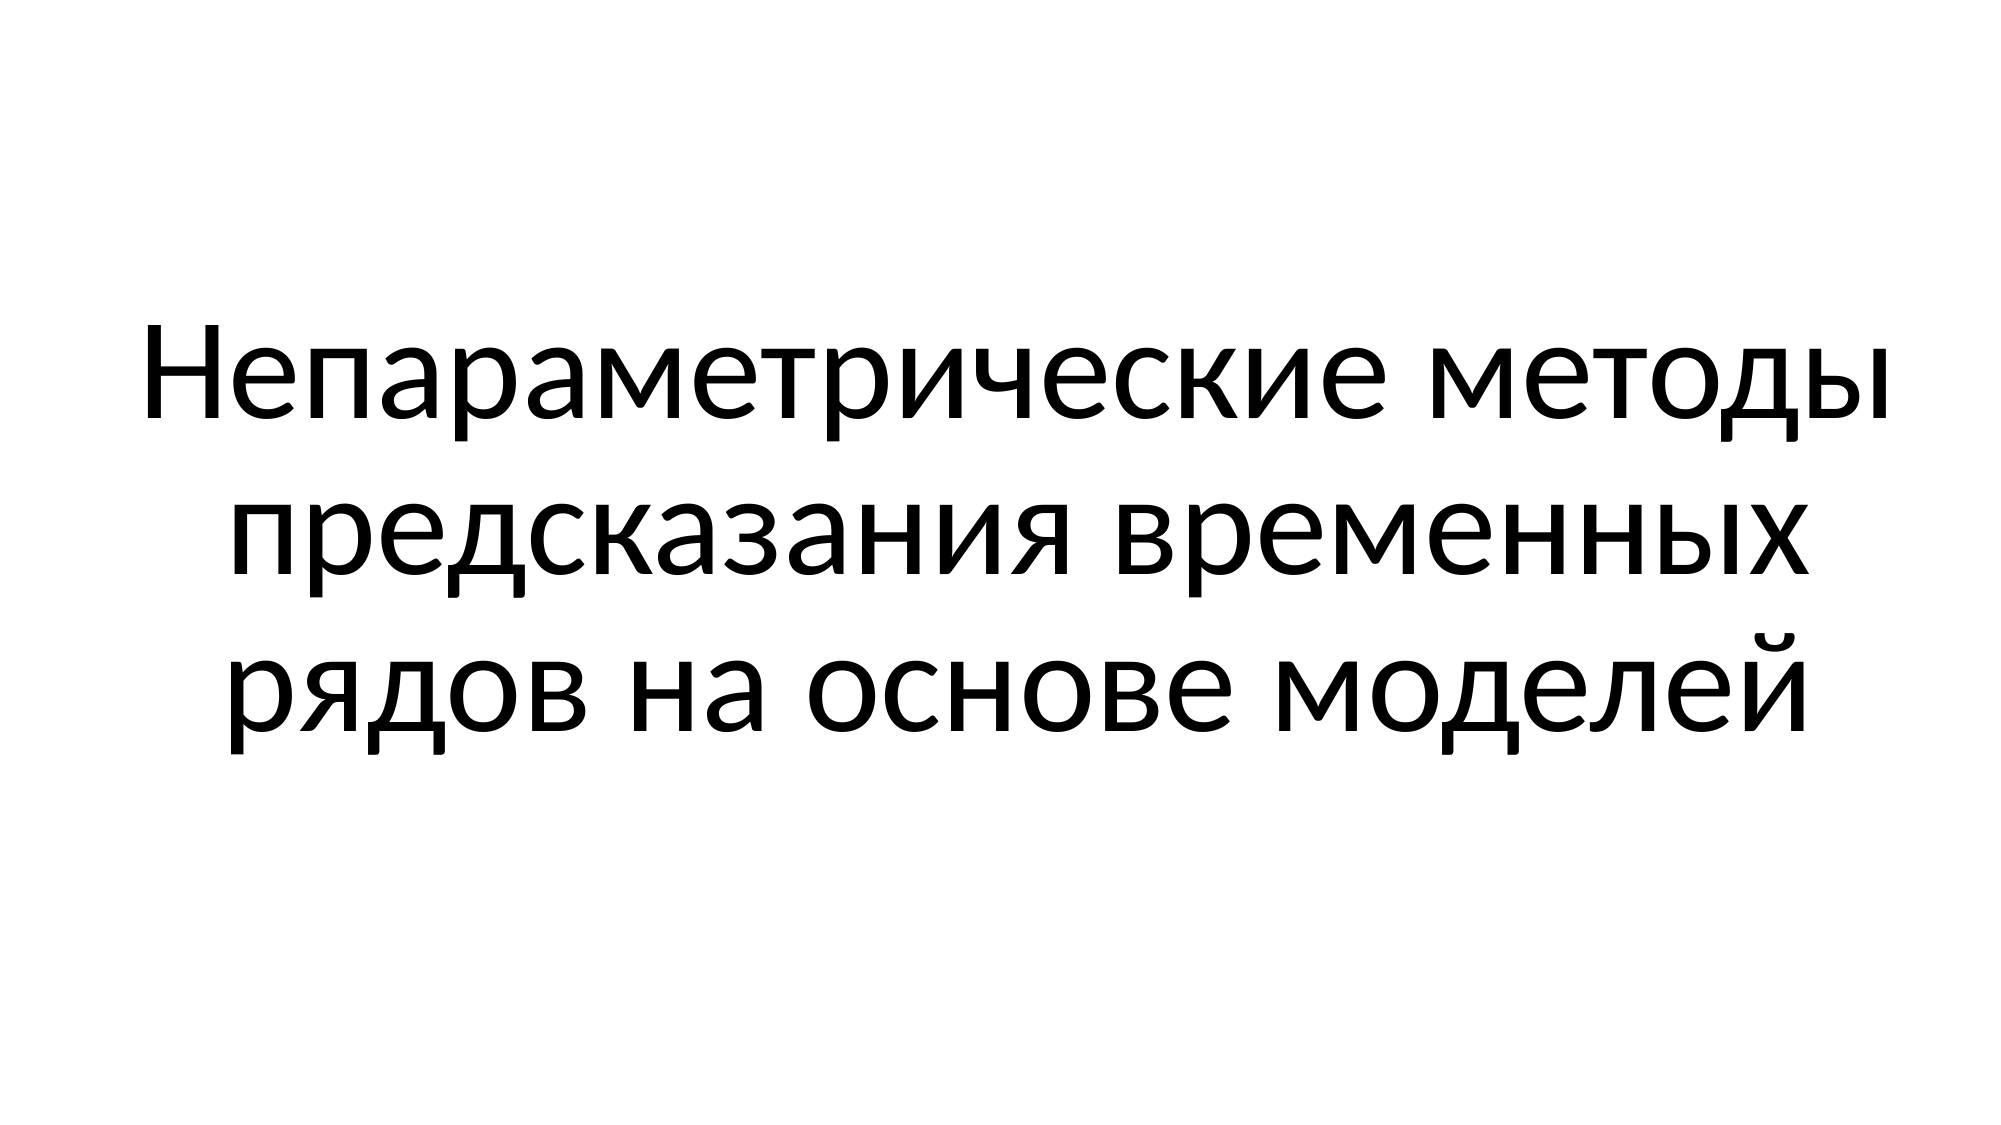

# Непараметрические методы предсказания временных рядов на основе моделей